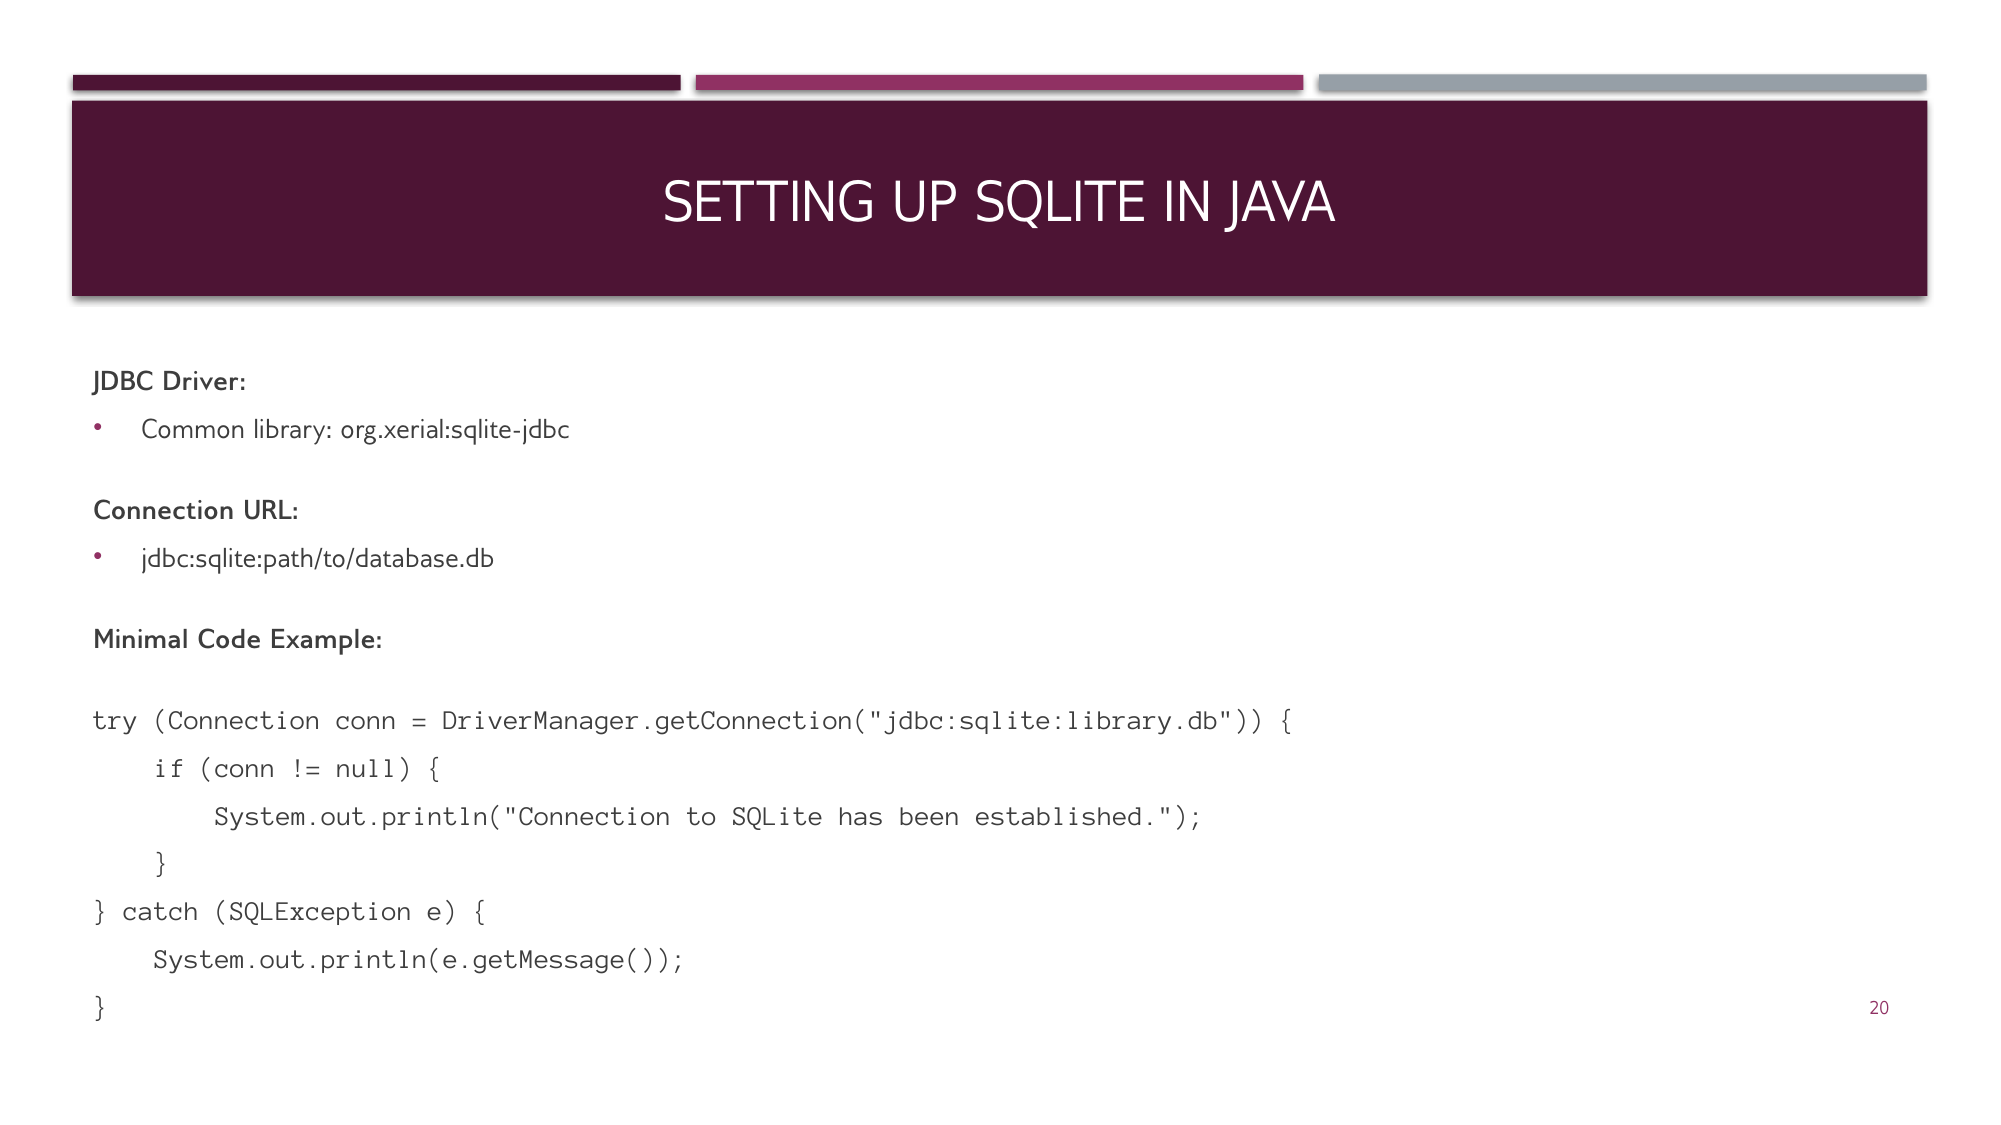

# Setting Up SQLite in Java
JDBC Driver:
Common library: org.xerial:sqlite-jdbc
Connection URL:
jdbc:sqlite:path/to/database.db
Minimal Code Example:
try (Connection conn = DriverManager.getConnection("jdbc:sqlite:library.db")) {
    if (conn != null) {
        System.out.println("Connection to SQLite has been established.");
    }
} catch (SQLException e) {
    System.out.println(e.getMessage());
}

20